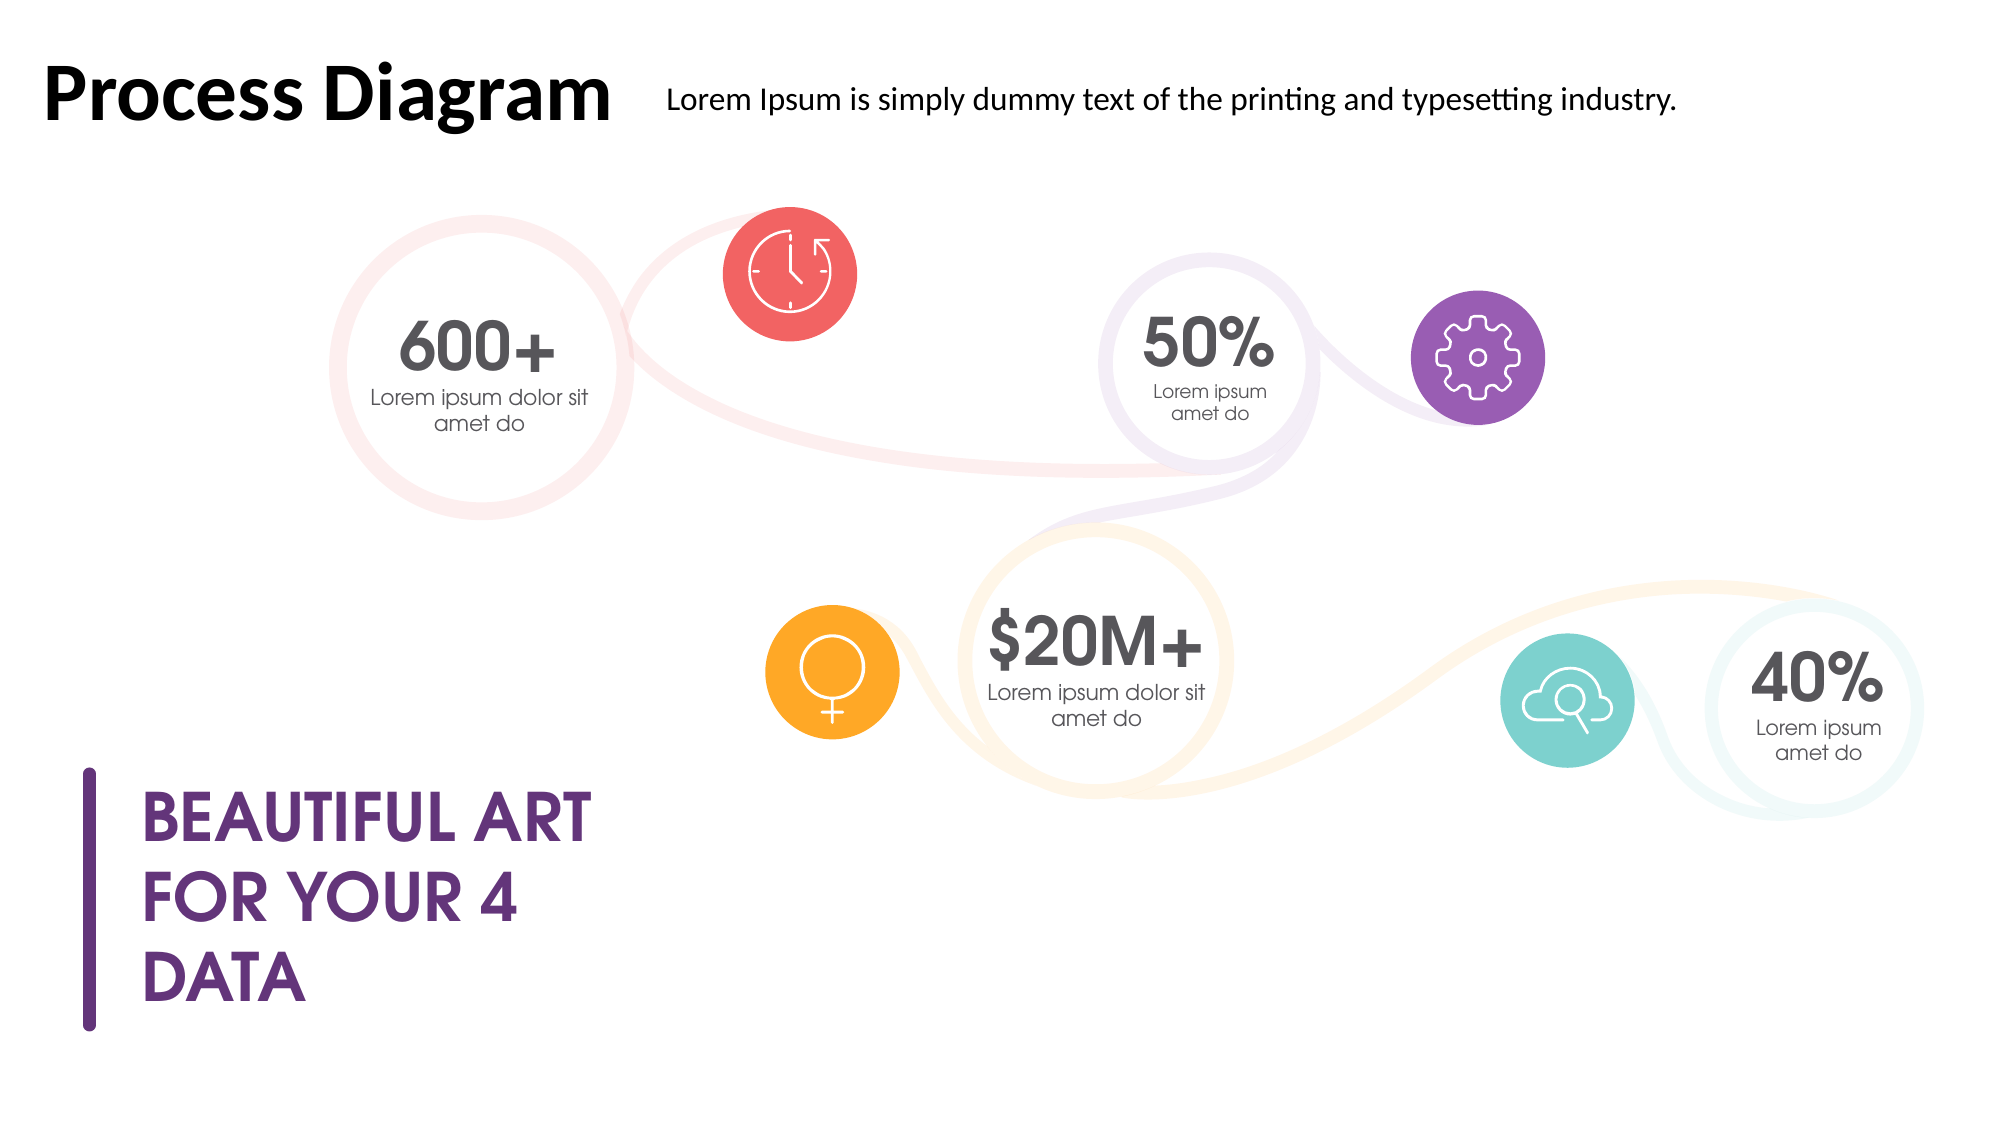

Process Diagram
Lorem Ipsum is simply dummy text of the printing and typesetting industry.

50%
Lorem ipsum amet do
600+
Lorem ipsum dolor sit amet do

$20M+
Lorem ipsum dolor sit amet do

40%
Lorem ipsum amet do

BEAUTIFUL ART FOR YOUR 4 DATA